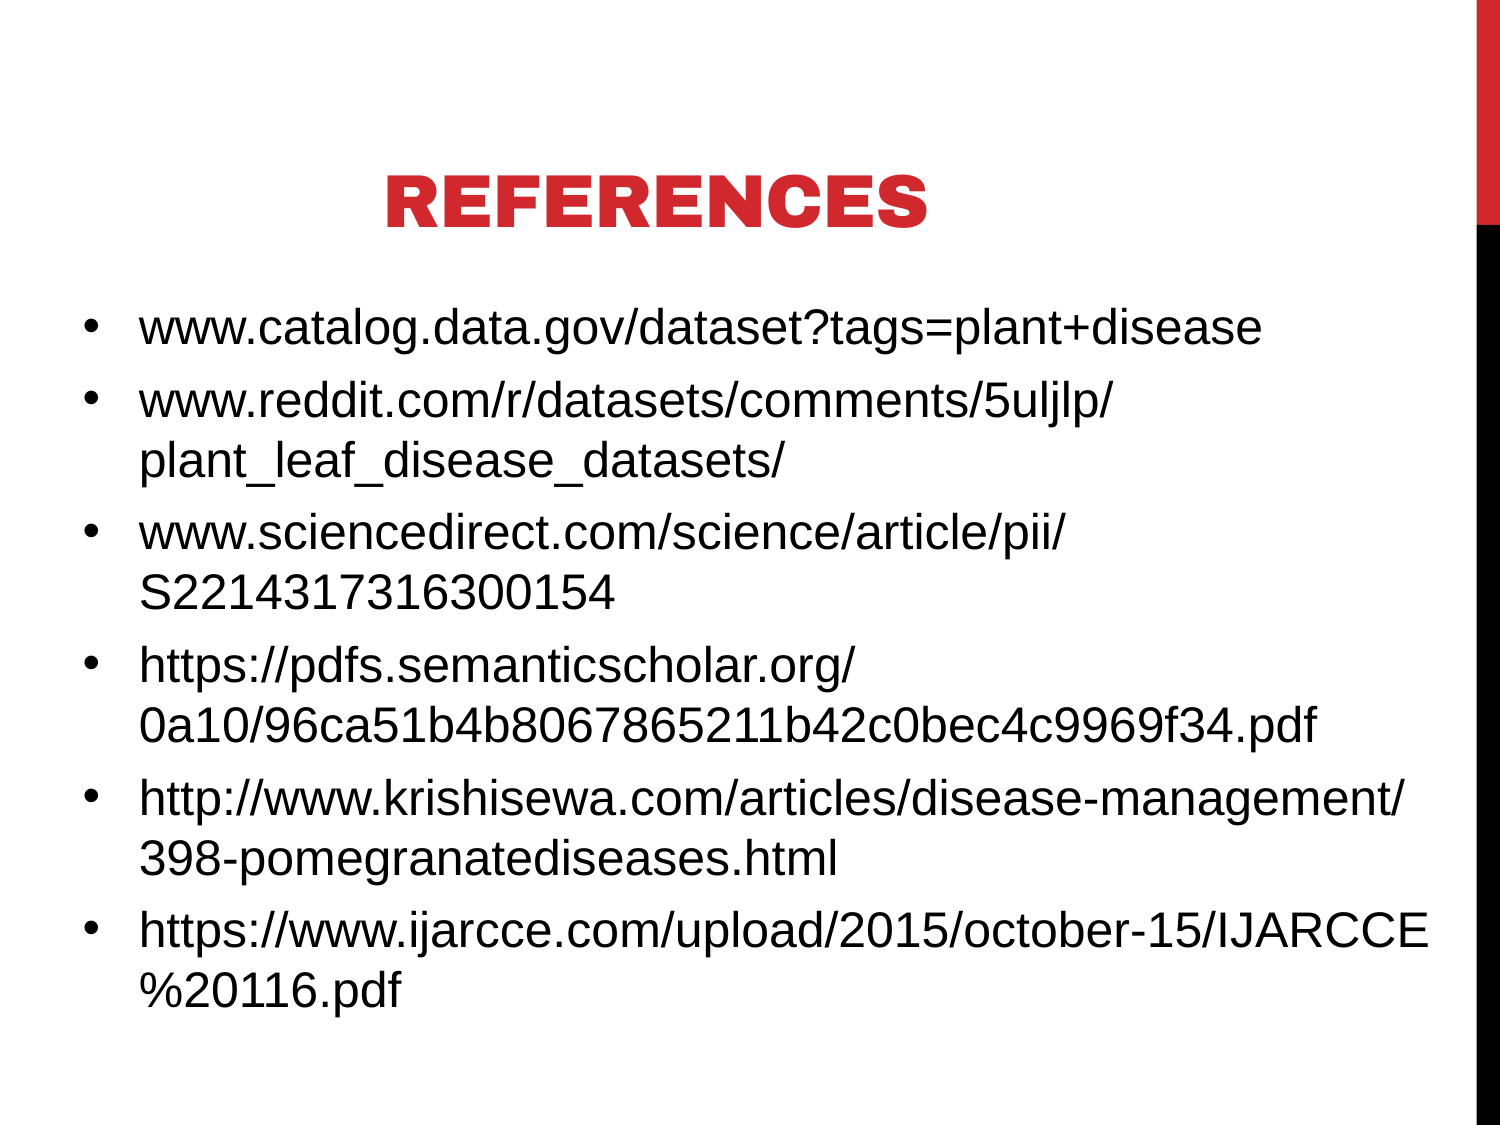

# References
www.catalog.data.gov/dataset?tags=plant+disease
www.reddit.com/r/datasets/comments/5uljlp/plant_leaf_disease_datasets/
www.sciencedirect.com/science/article/pii/S2214317316300154
https://pdfs.semanticscholar.org/0a10/96ca51b4b8067865211b42c0bec4c9969f34.pdf
http://www.krishisewa.com/articles/disease-management/398-pomegranatediseases.html
https://www.ijarcce.com/upload/2015/october-15/IJARCCE%20116.pdf